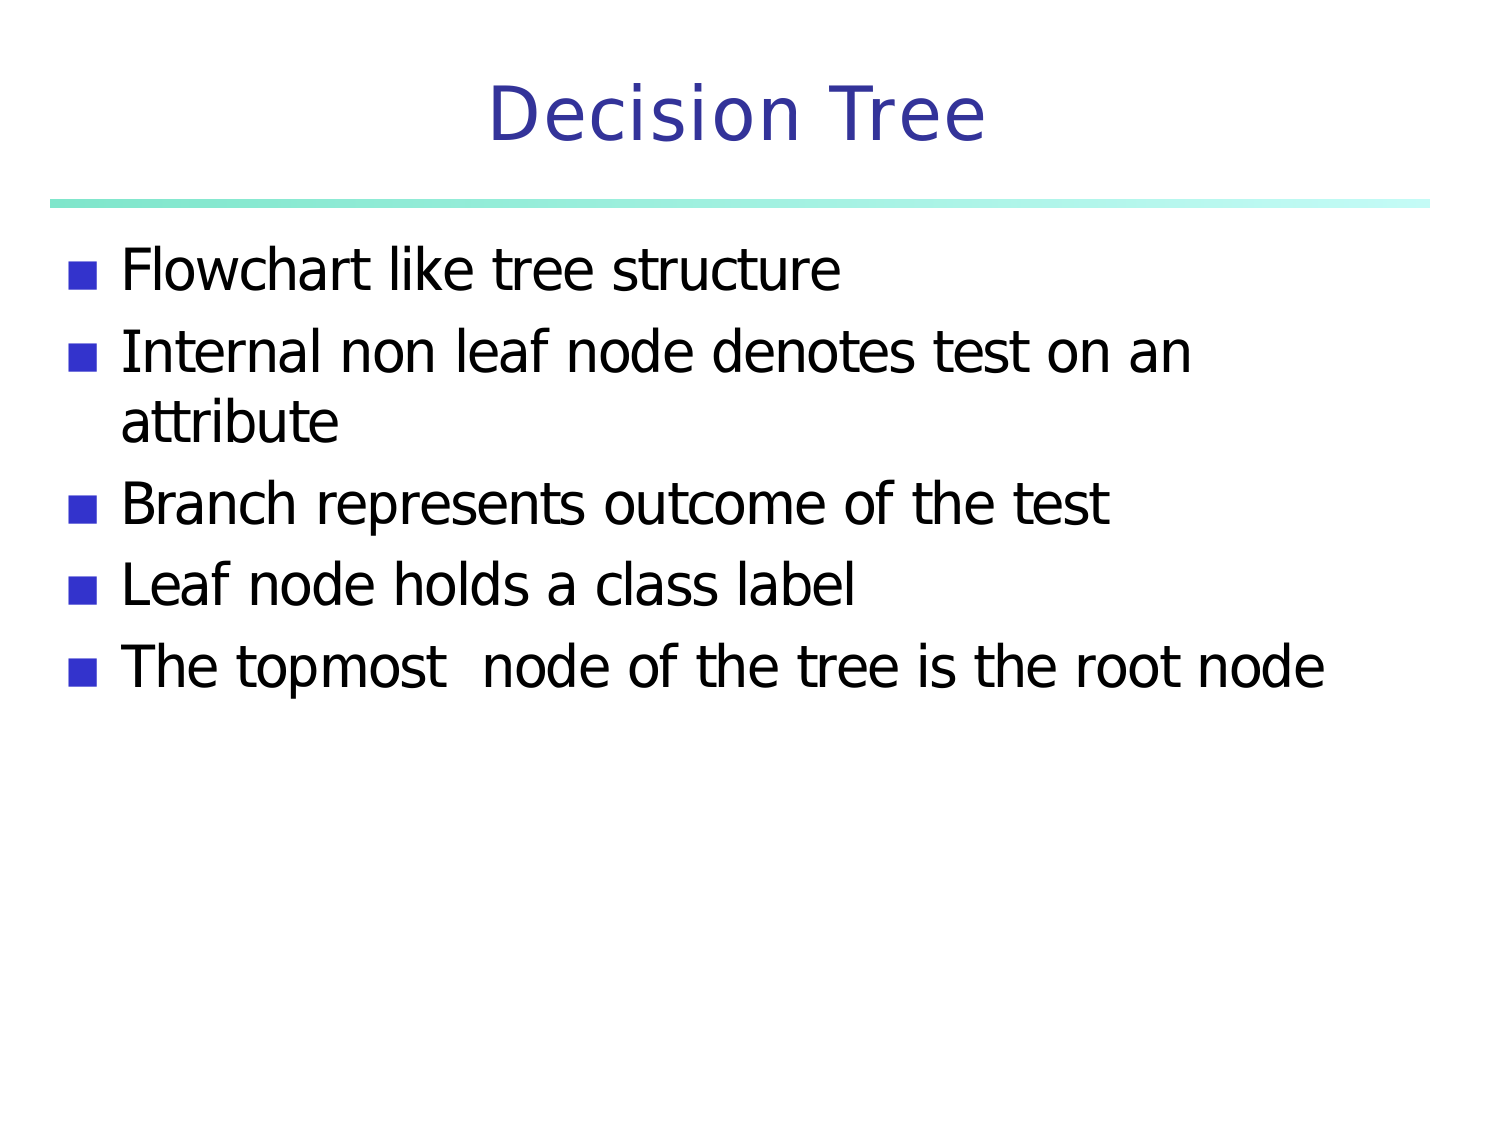

# Decision Tree
Flowchart like tree structure
Internal non leaf node denotes test on an attribute
Branch represents outcome of the test
Leaf node holds a class label
The topmost  node of the tree is the root node